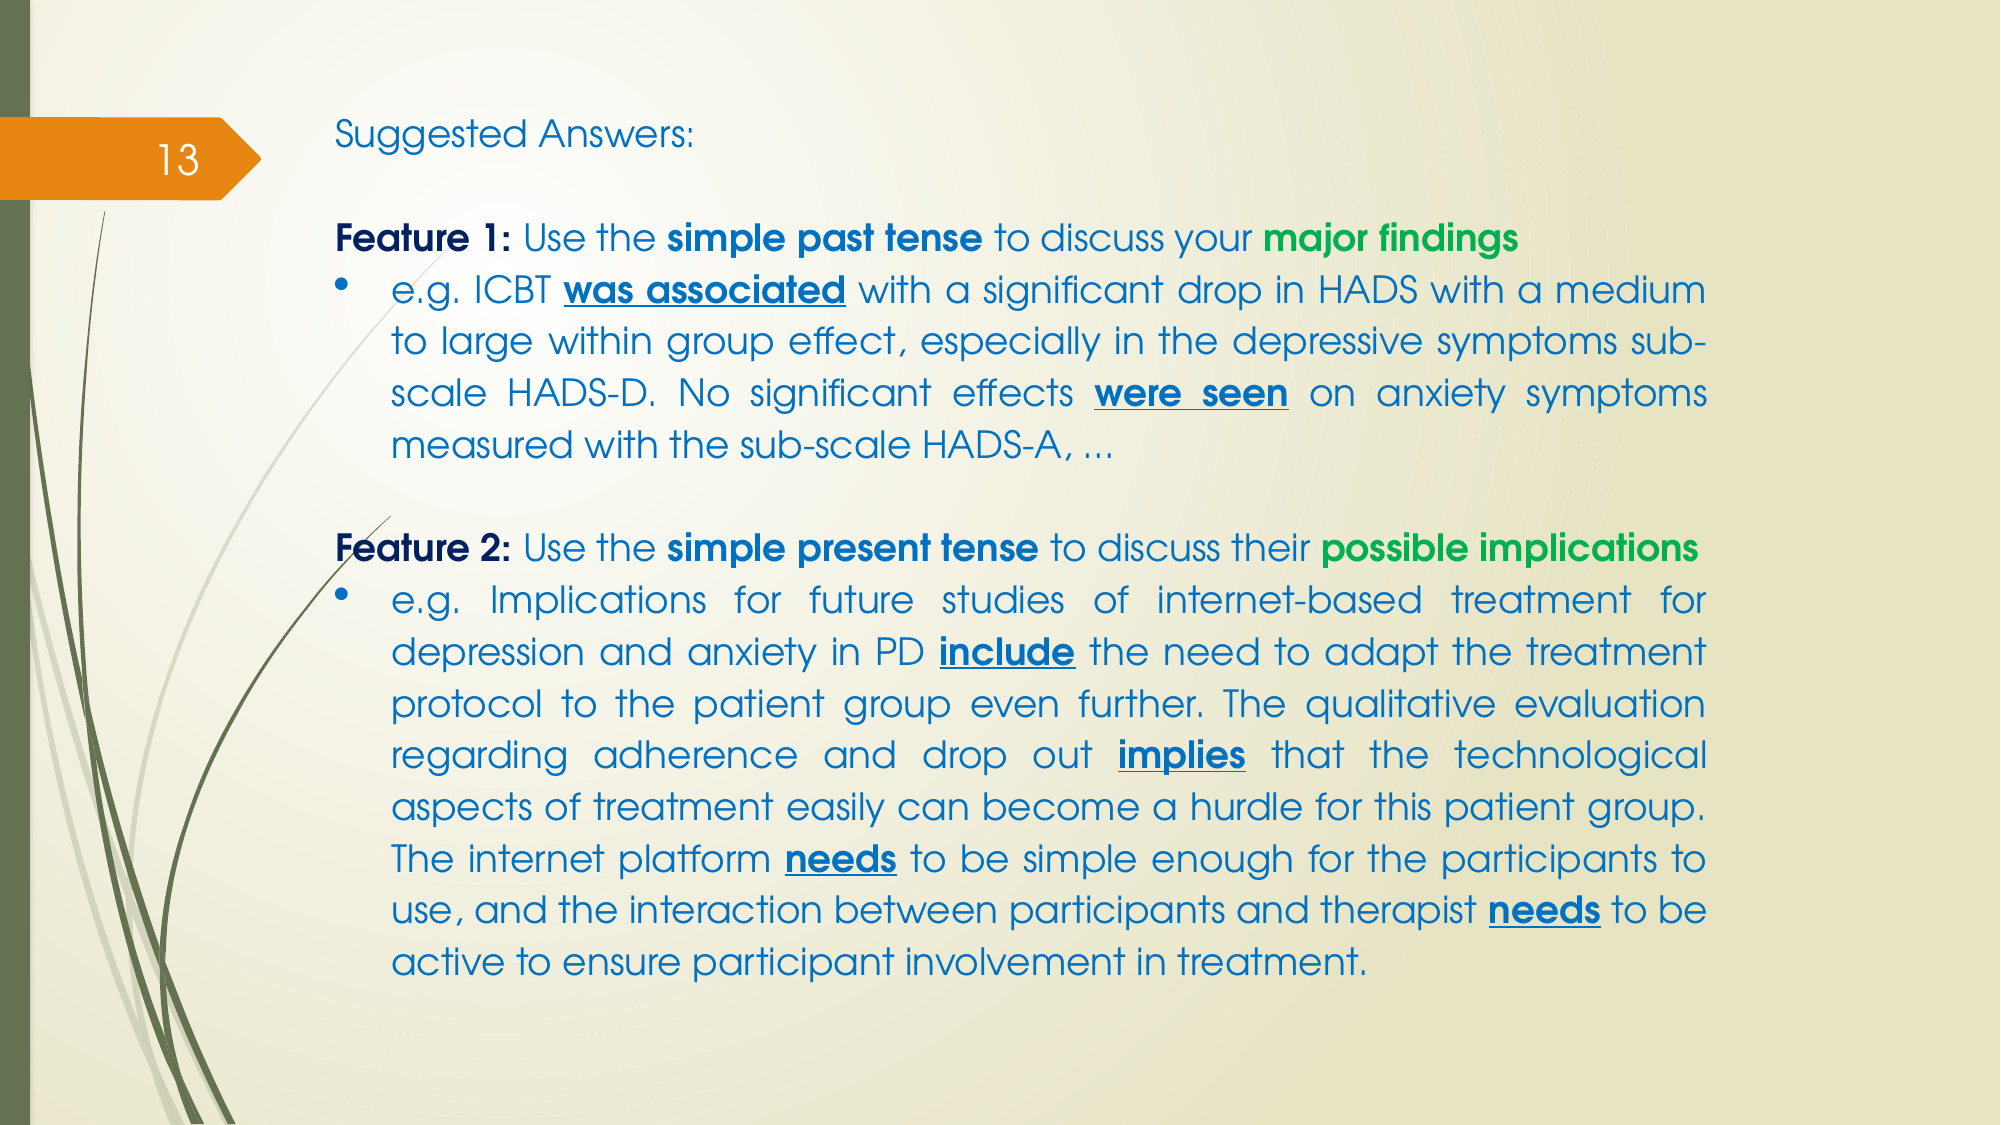

Suggested Answers:

Feature 1: Use the simple past tense to discuss your major findings
e.g. ICBT was associated with a significant drop in HADS with a medium to large within group effect, especially in the depressive symptoms sub-scale HADS-D. No significant effects were seen on anxiety symptoms measured with the sub-scale HADS-A, …

Feature 2: Use the simple present tense to discuss their possible implications
e.g. Implications for future studies of internet-based treatment for depression and anxiety in PD include the need to adapt the treatment protocol to the patient group even further. The qualitative evaluation regarding adherence and drop out implies that the technological aspects of treatment easily can become a hurdle for this patient group. The internet platform needs to be simple enough for the participants to use, and the interaction between participants and therapist needs to be active to ensure participant involvement in treatment.
13